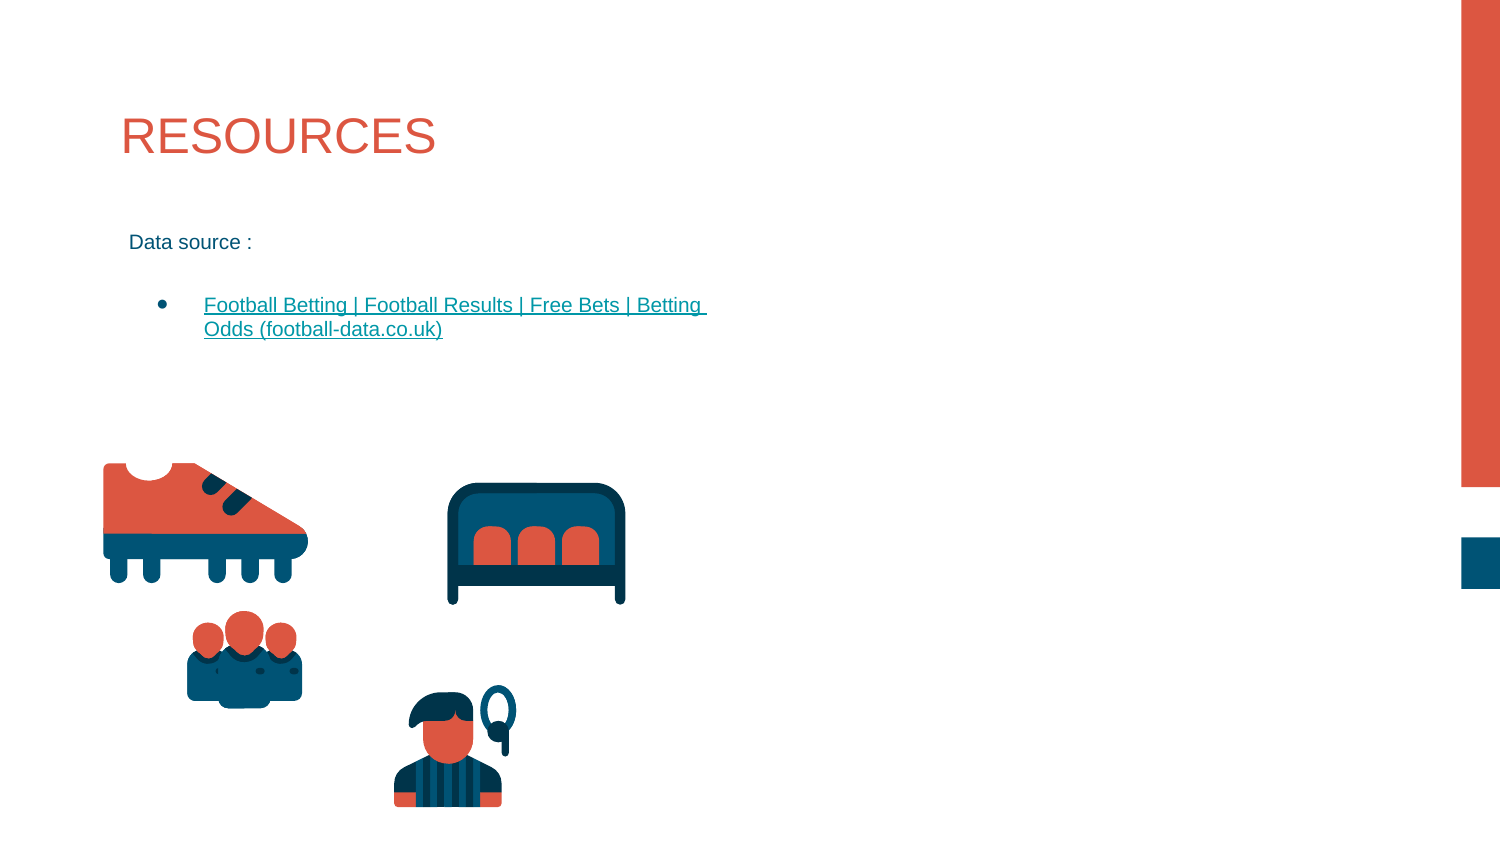

# RESOURCES
Data source :
Football Betting | Football Results | Free Bets | Betting Odds (football-data.co.uk)